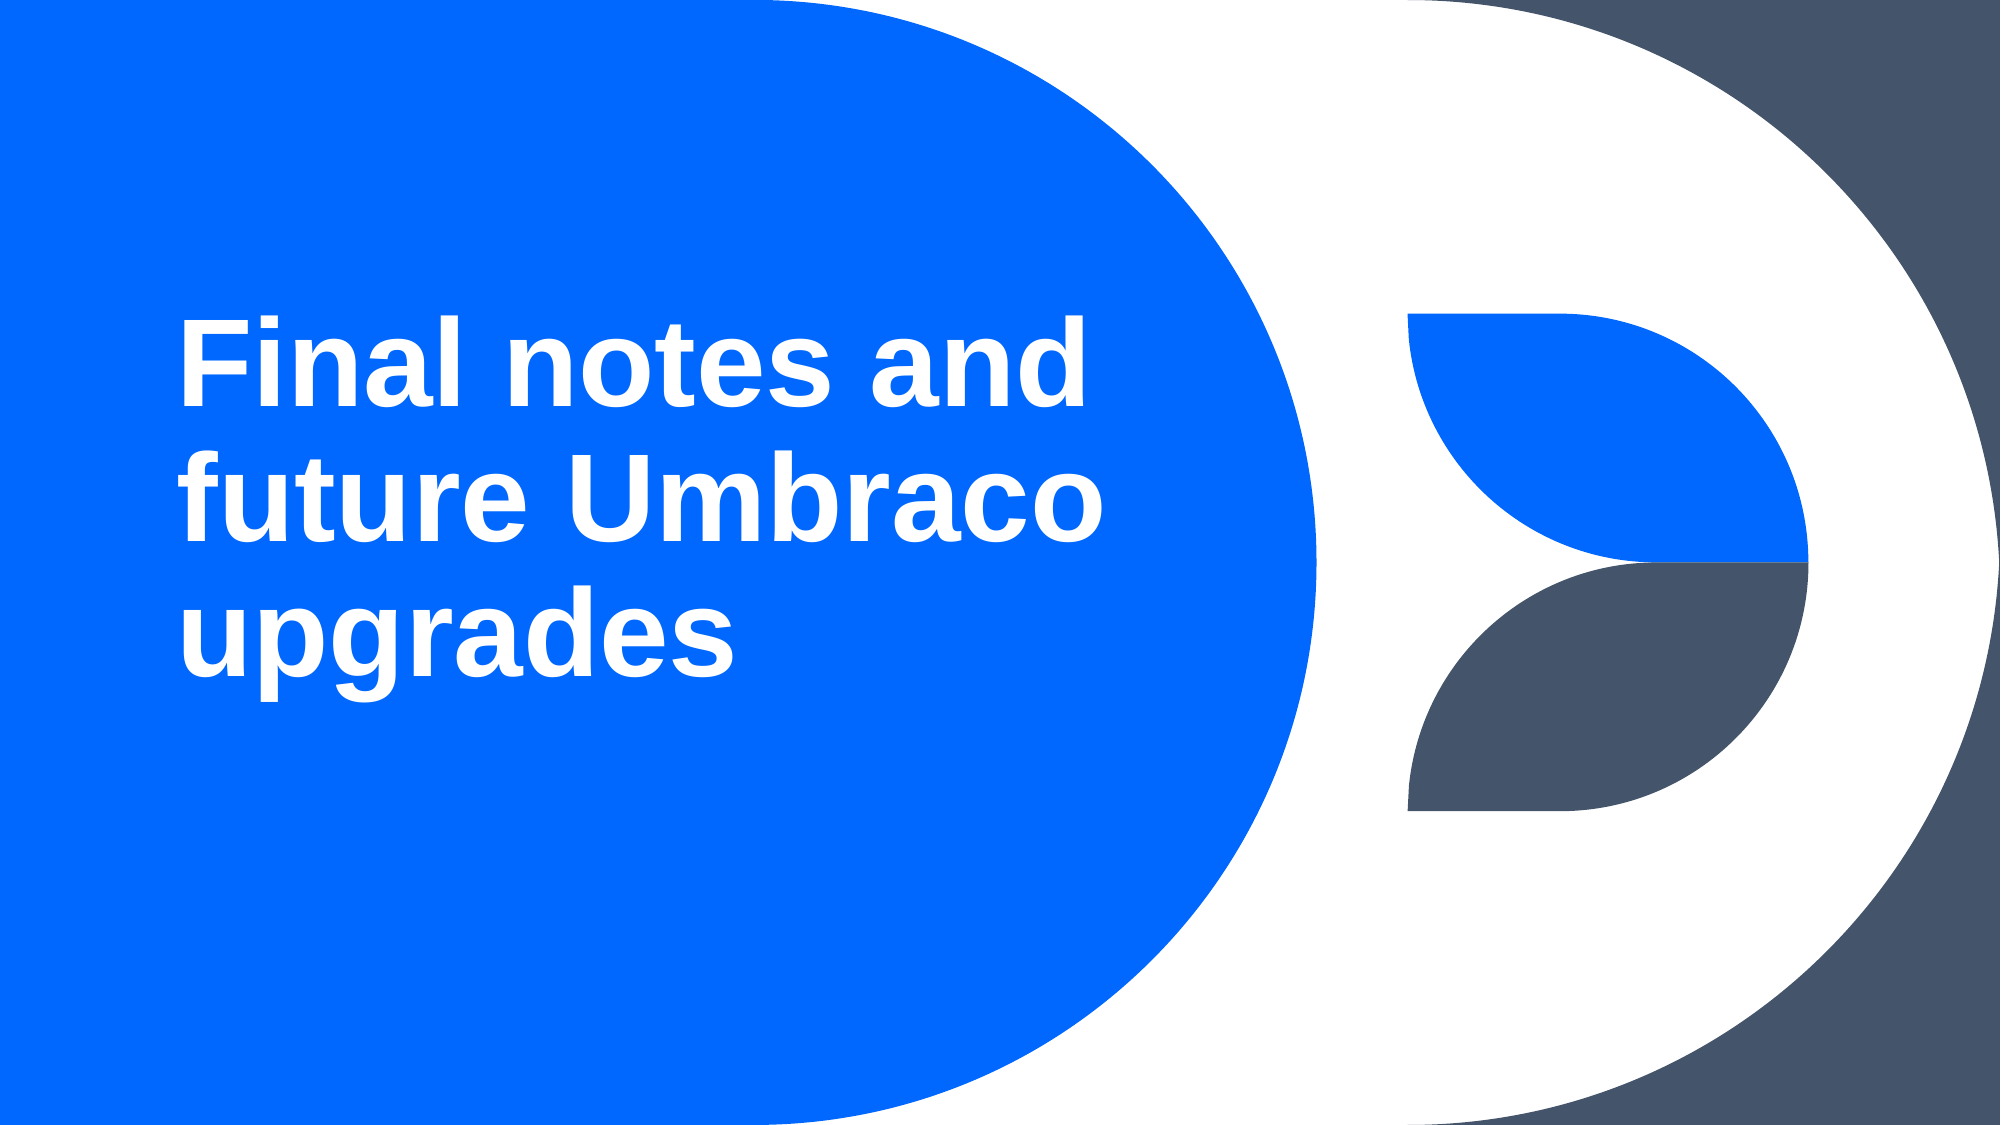

# Final notes and future Umbraco upgrades